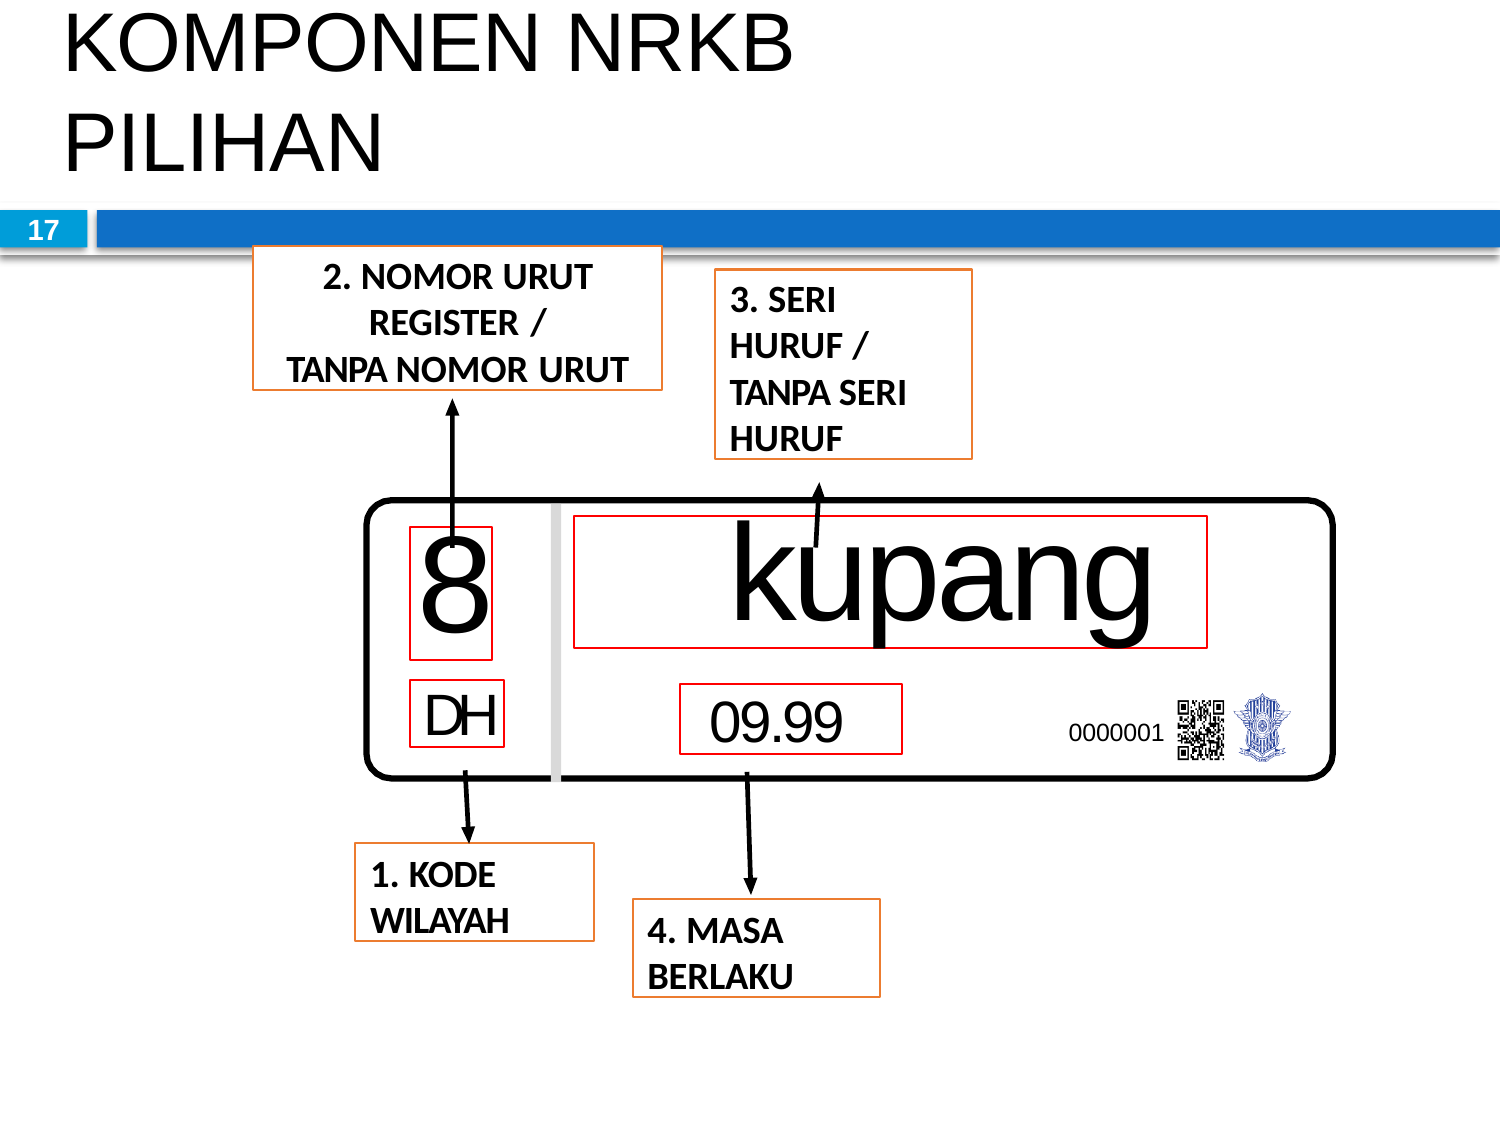

# KOMPONEN NRKB PILIHAN
17
2. NOMOR URUT REGISTER /
TANPA NOMOR URUT
3. SERI HURUF /  TANPA SERI HURUF

kupang
8
DH
09.99

0000001
1. KODE WILAYAH
4. MASA BERLAKU